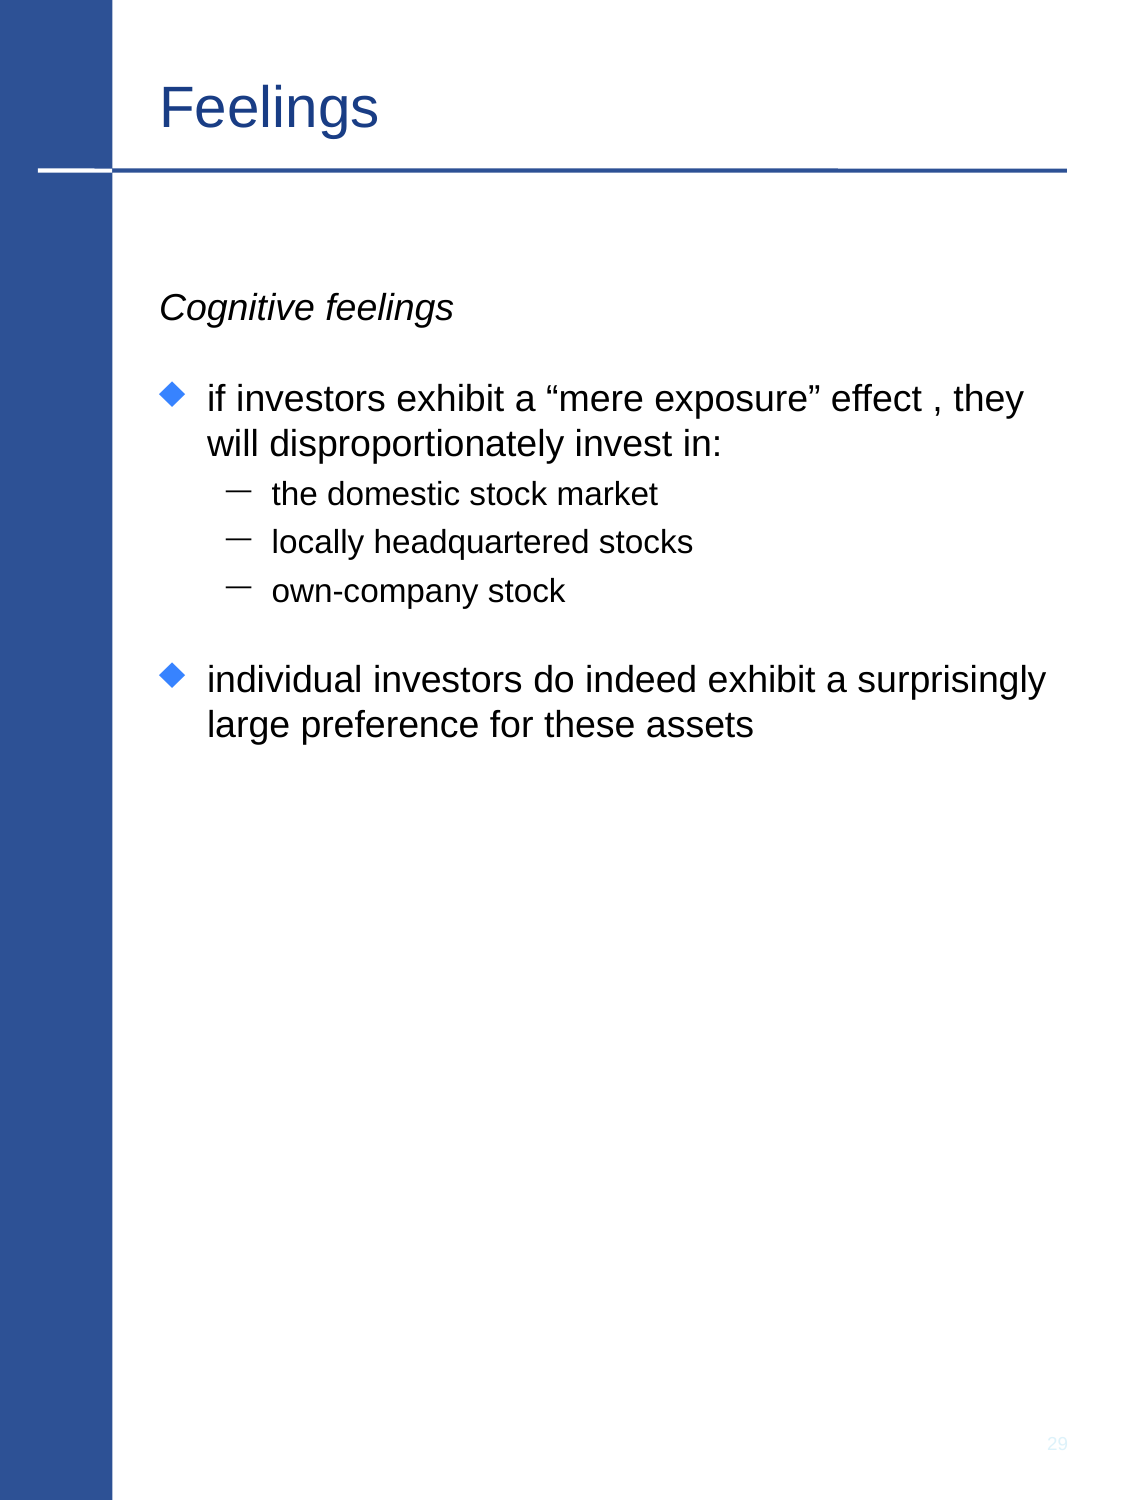

# Feelings
Cognitive feelings
if investors exhibit a “mere exposure” effect , they will disproportionately invest in:
the domestic stock market
locally headquartered stocks
own-company stock
individual investors do indeed exhibit a surprisingly large preference for these assets

29